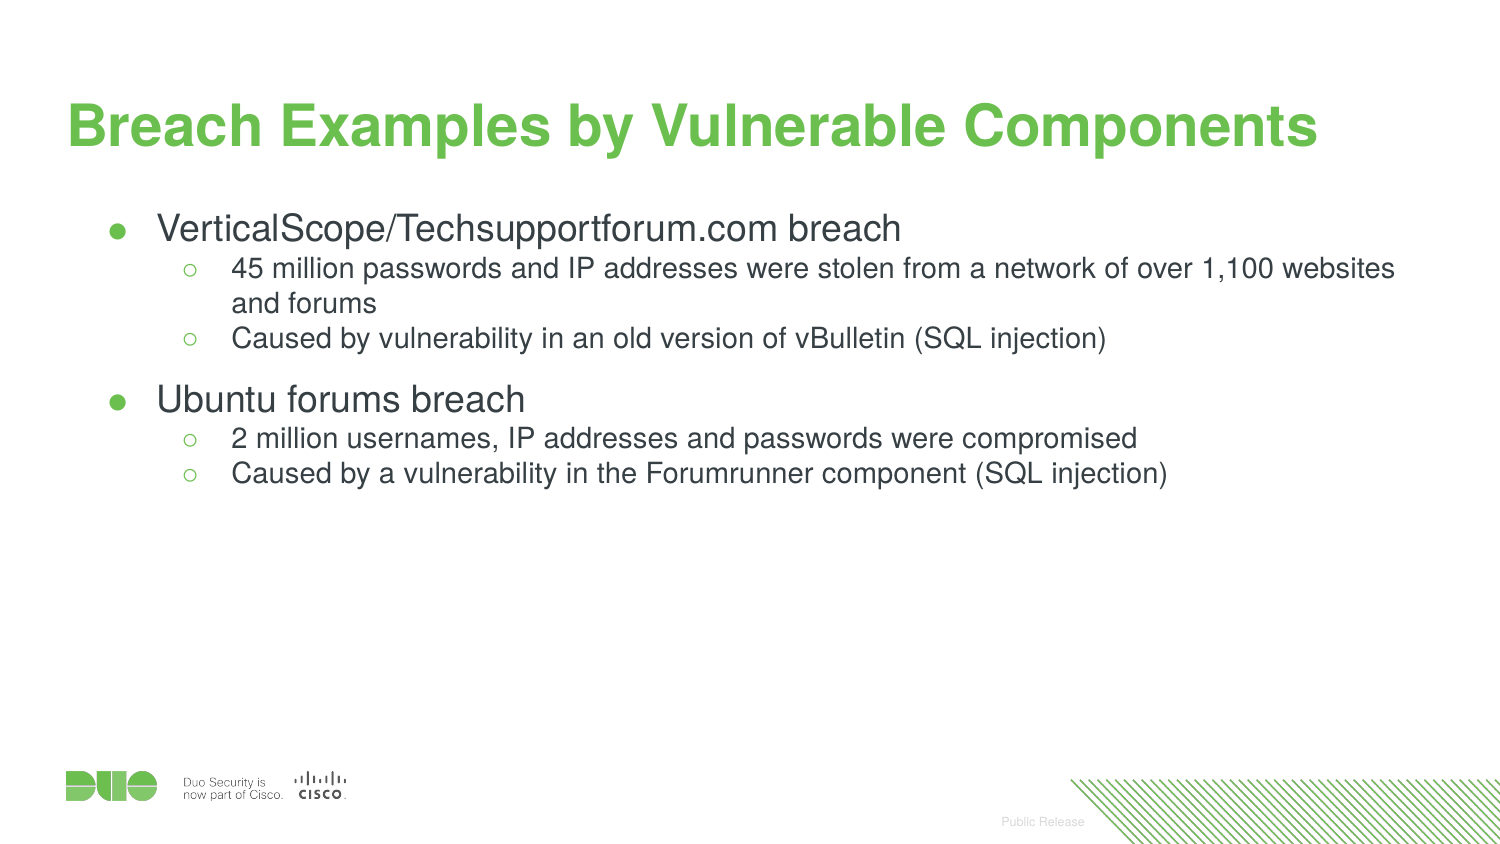

# Breach Examples by Vulnerable Components
VerticalScope/Techsupportforum.com breach
45 million passwords and IP addresses were stolen from a network of over 1,100 websites and forums
Caused by vulnerability in an old version of vBulletin (SQL injection)
Ubuntu forums breach
2 million usernames, IP addresses and passwords were compromised
Caused by a vulnerability in the Forumrunner component (SQL injection)